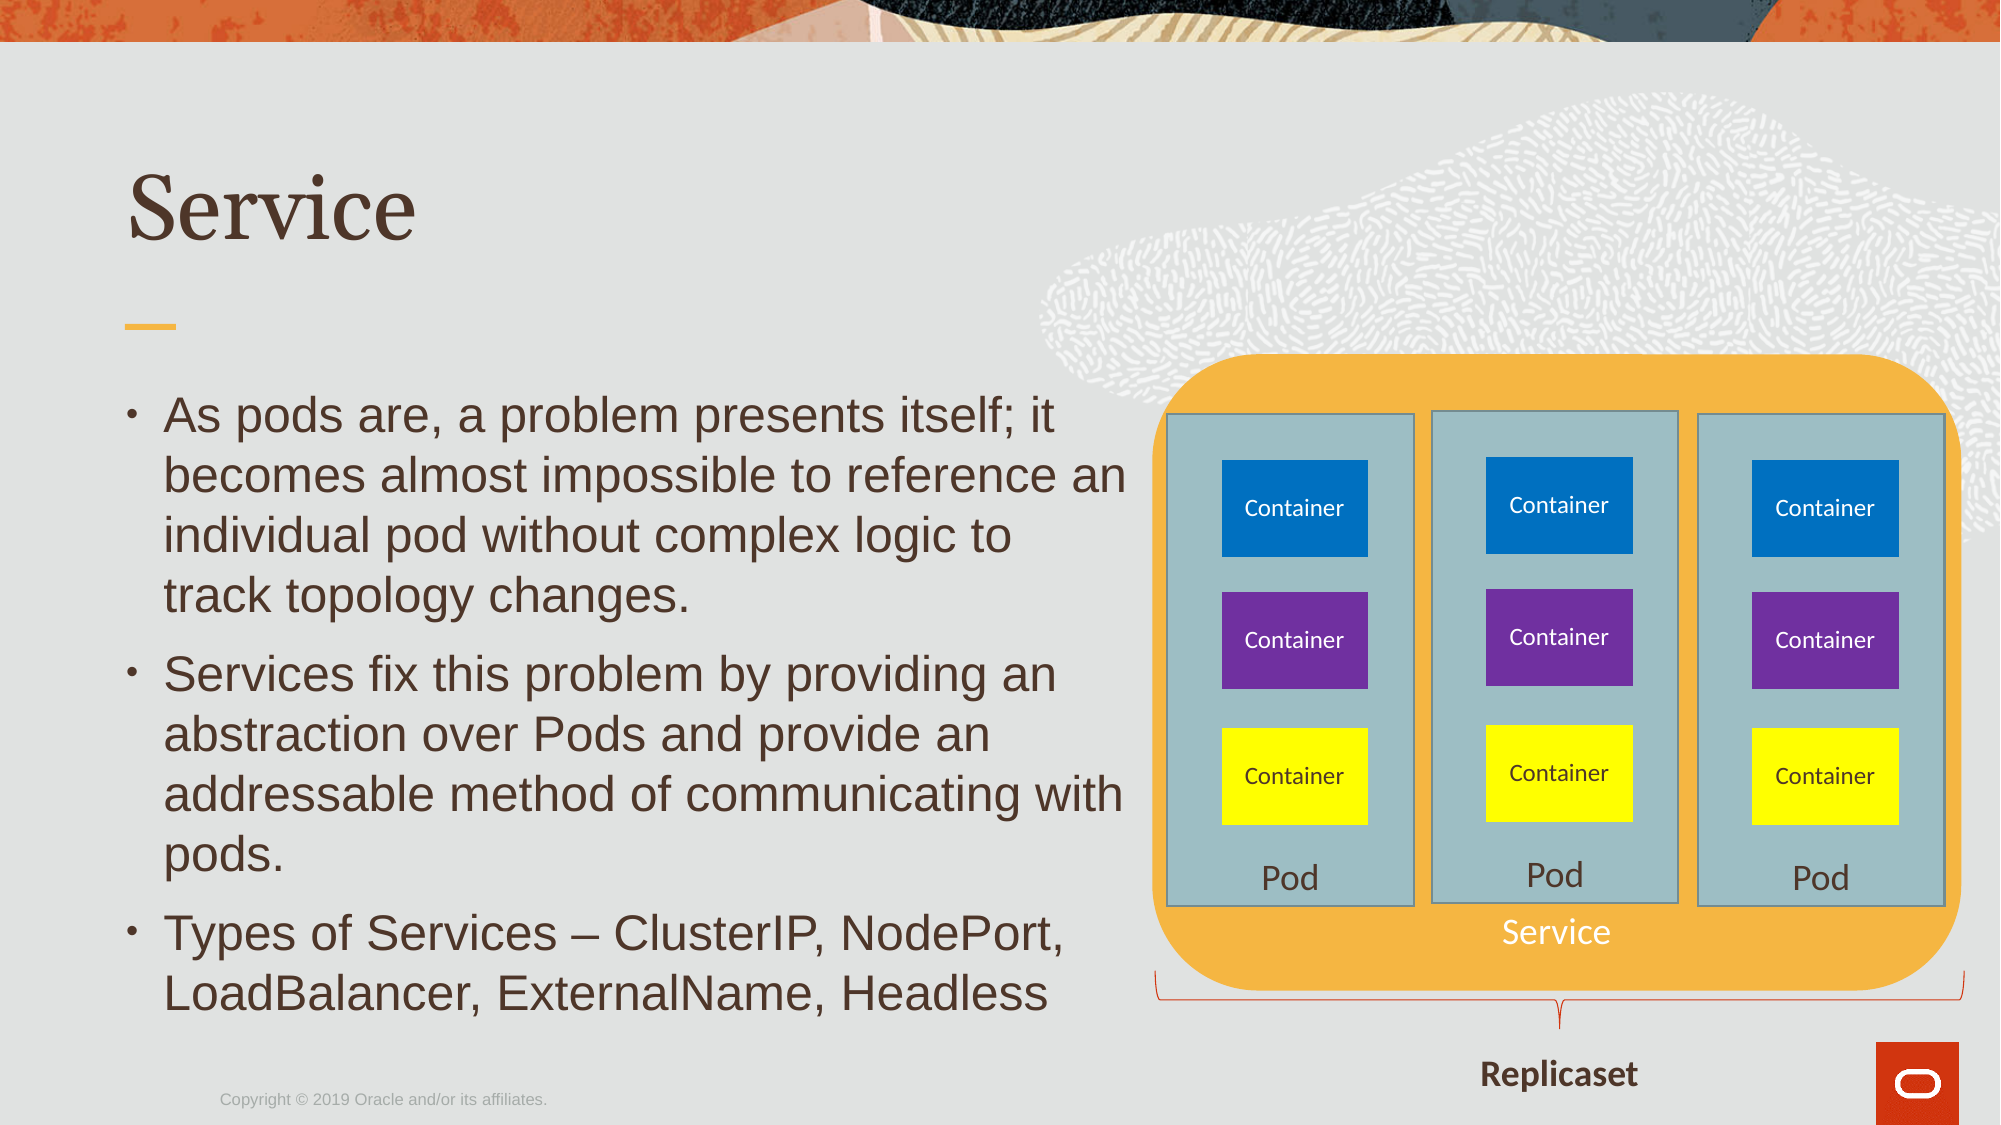

# Service

Service
As pods are, a problem presents itself; it becomes almost impossible to reference an individual pod without complex logic to track topology changes.
Services fix this problem by providing an abstraction over Pods and provide an addressable method of communicating with pods.
Types of Services – ClusterIP, NodePort, LoadBalancer, ExternalName, Headless
Pod
Container
Container
Container
Pod
Container
Container
Container
Pod
Container
Container
Container

Replicaset
Copyright © 2019 Oracle and/or its affiliates.